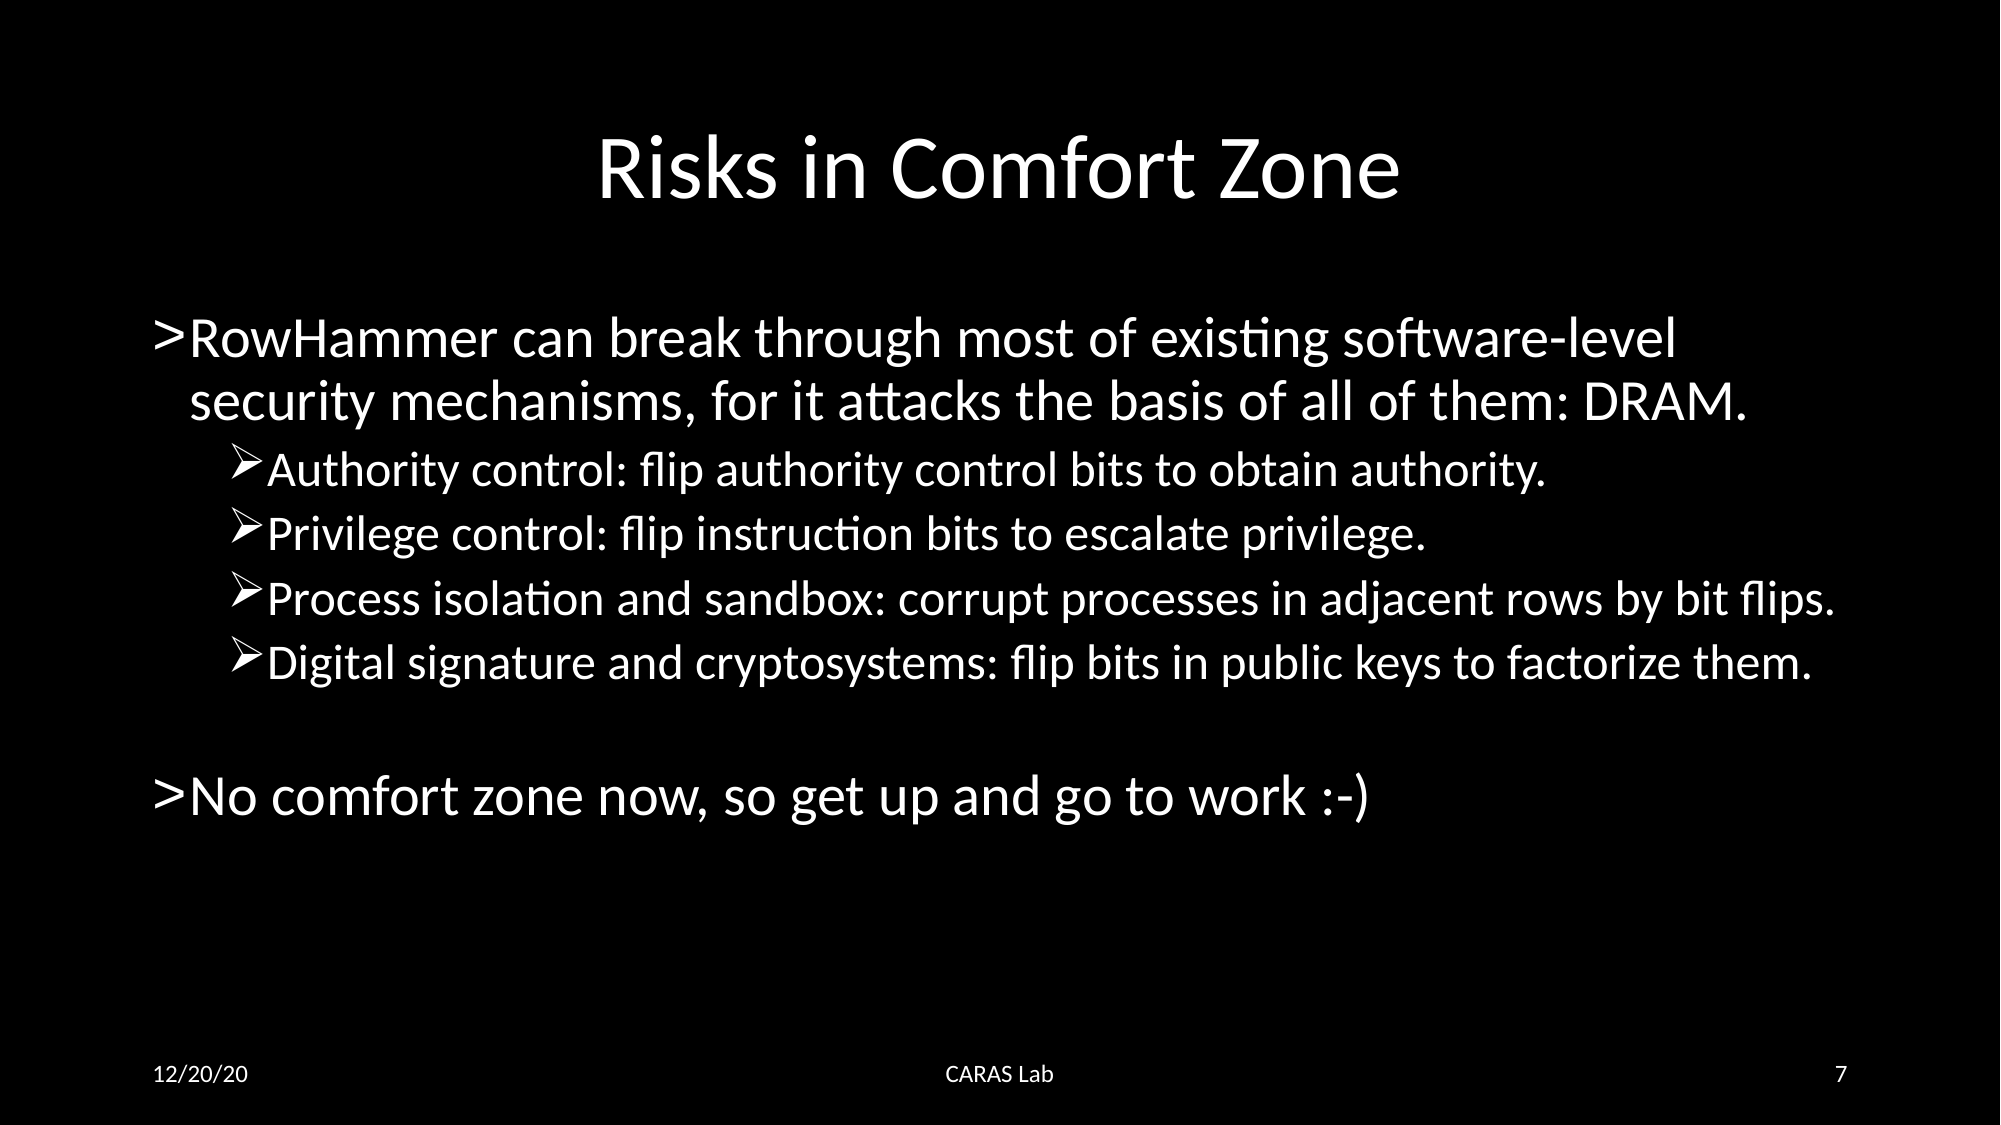

# Risks in Comfort Zone
RowHammer can break through most of existing software-level security mechanisms, for it attacks the basis of all of them: DRAM.
Authority control: flip authority control bits to obtain authority.
Privilege control: flip instruction bits to escalate privilege.
Process isolation and sandbox: corrupt processes in adjacent rows by bit flips.
Digital signature and cryptosystems: flip bits in public keys to factorize them.
No comfort zone now, so get up and go to work :-)
12/20/20
CARAS Lab
7